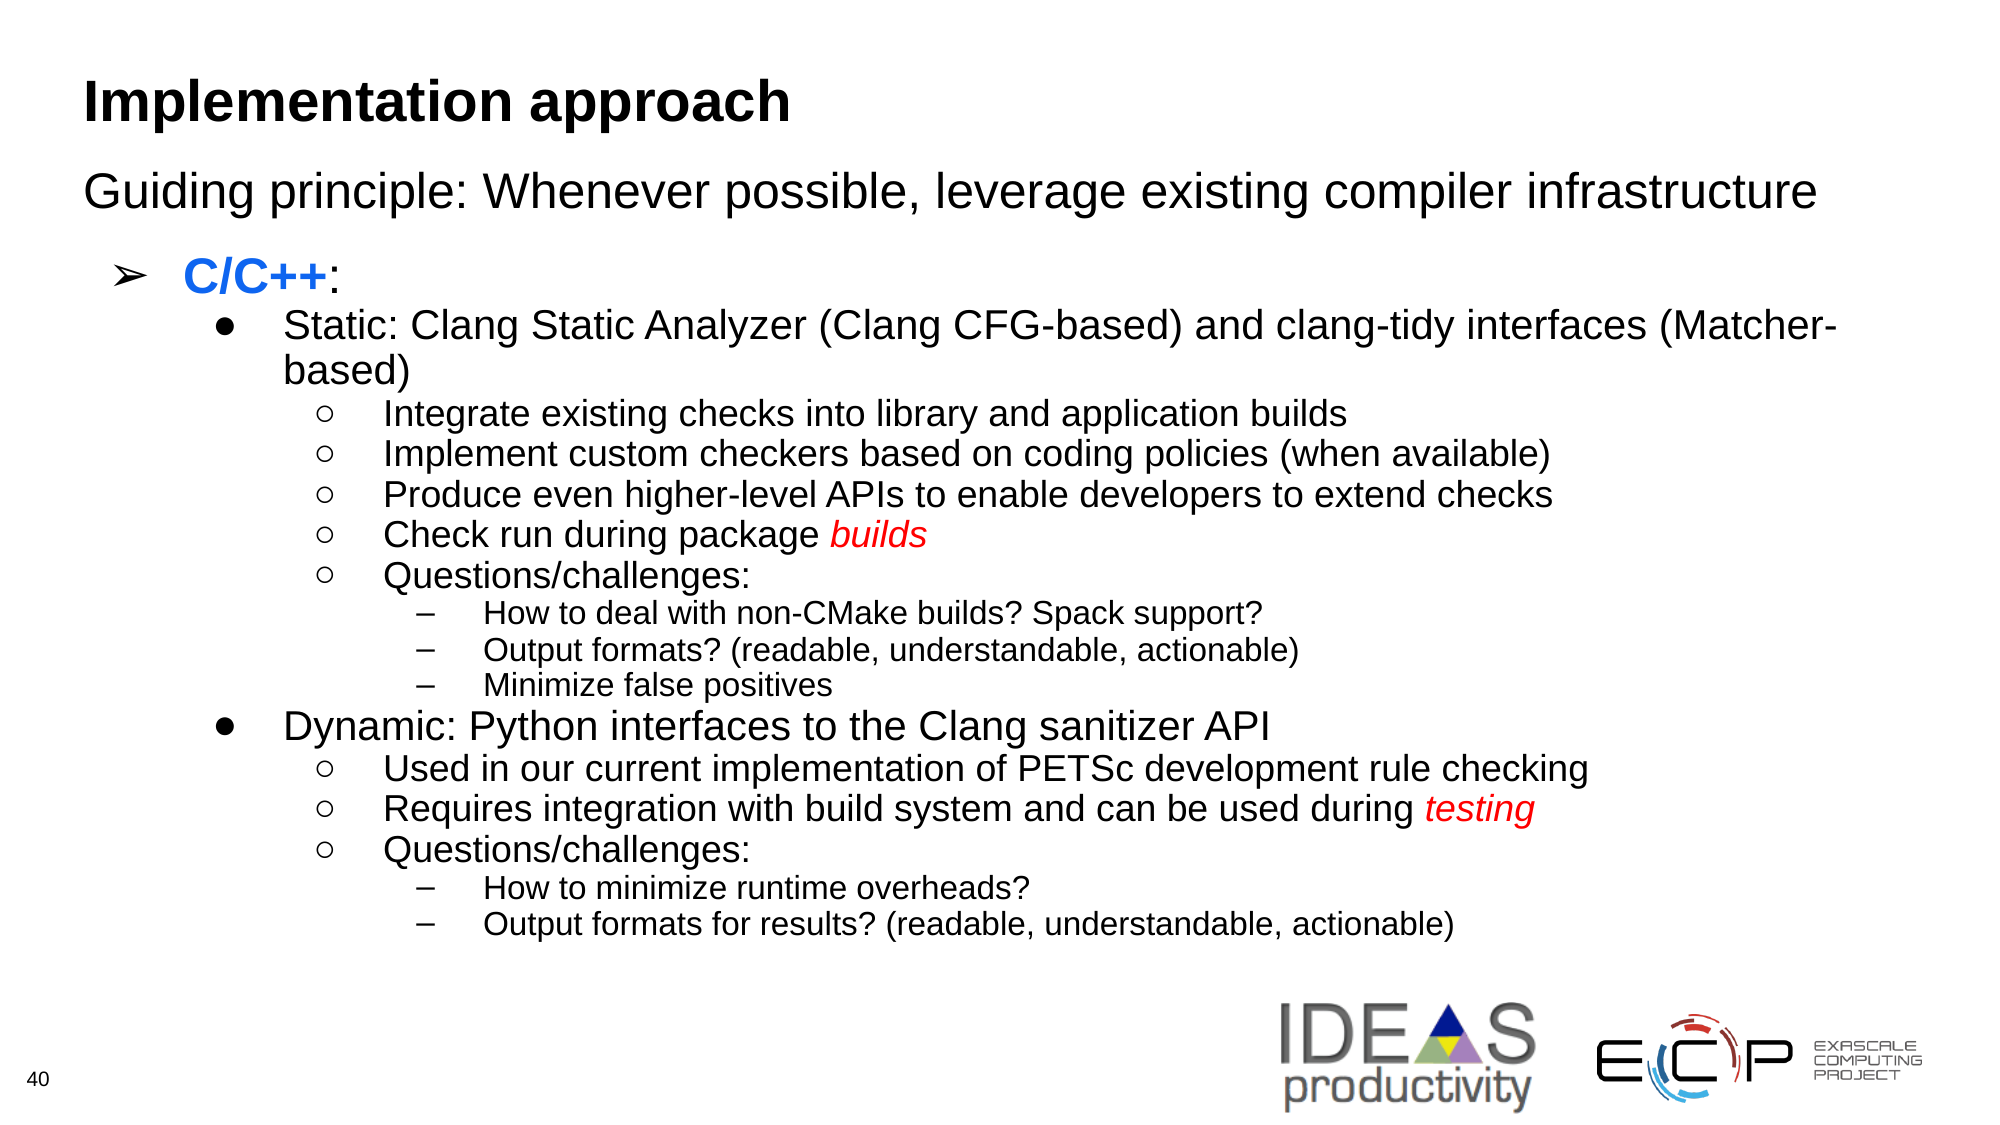

# Implementation approach
Guiding principle: Whenever possible, leverage existing compiler infrastructure
C/C++:
Static: Clang Static Analyzer (Clang CFG-based) and clang-tidy interfaces (Matcher-based)
Integrate existing checks into library and application builds
Implement custom checkers based on coding policies (when available)
Produce even higher-level APIs to enable developers to extend checks
Check run during package builds
Questions/challenges:
How to deal with non-CMake builds? Spack support?
Output formats? (readable, understandable, actionable)
Minimize false positives
Dynamic: Python interfaces to the Clang sanitizer API
Used in our current implementation of PETSc development rule checking
Requires integration with build system and can be used during testing
Questions/challenges:
How to minimize runtime overheads?
Output formats for results? (readable, understandable, actionable)